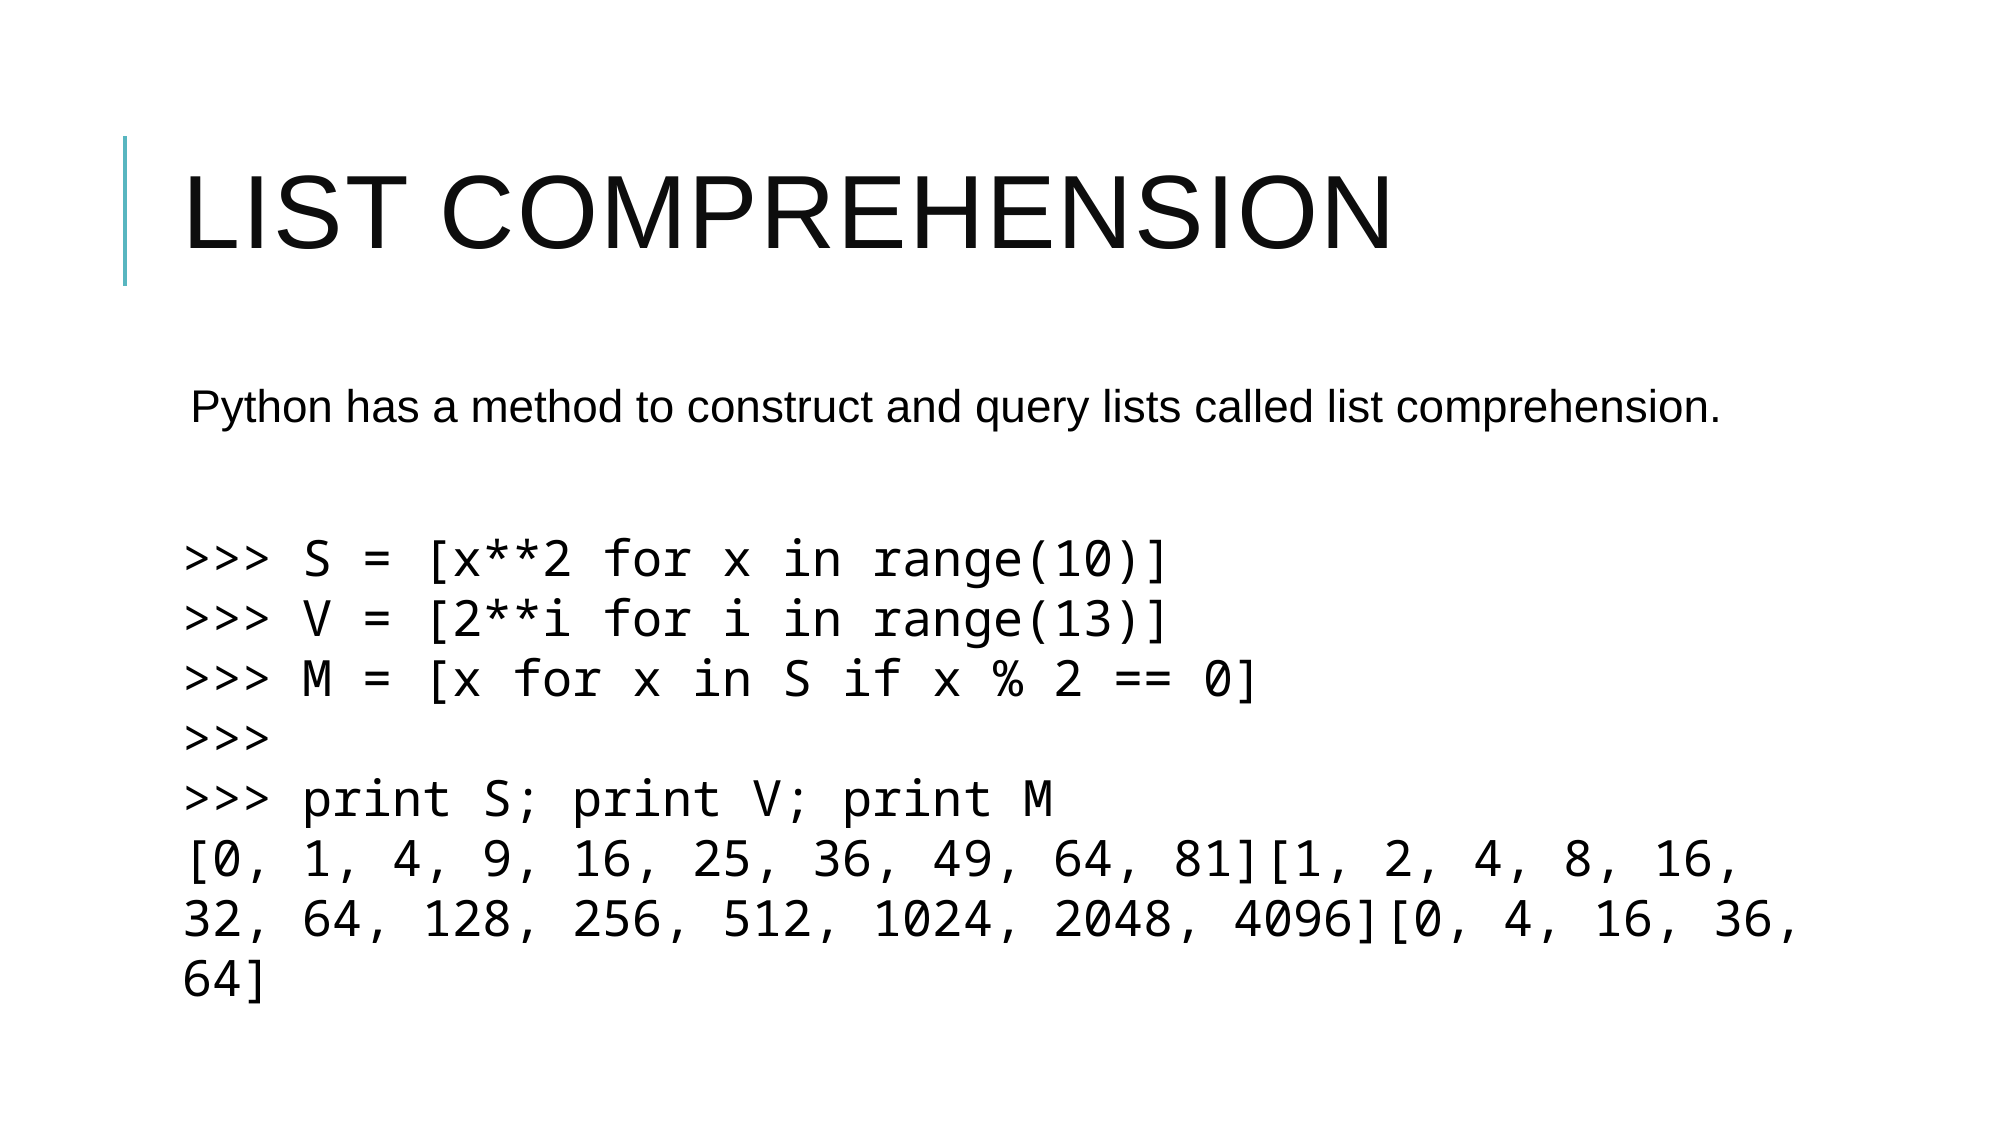

# List comprehension
Python has a method to construct and query lists called list comprehension.

>>> S = [x**2 for x in range(10)]
>>> V = [2**i for i in range(13)]
>>> M = [x for x in S if x % 2 == 0]
>>>
>>> print S; print V; print M
[0, 1, 4, 9, 16, 25, 36, 49, 64, 81][1, 2, 4, 8, 16, 32, 64, 128, 256, 512, 1024, 2048, 4096][0, 4, 16, 36, 64]